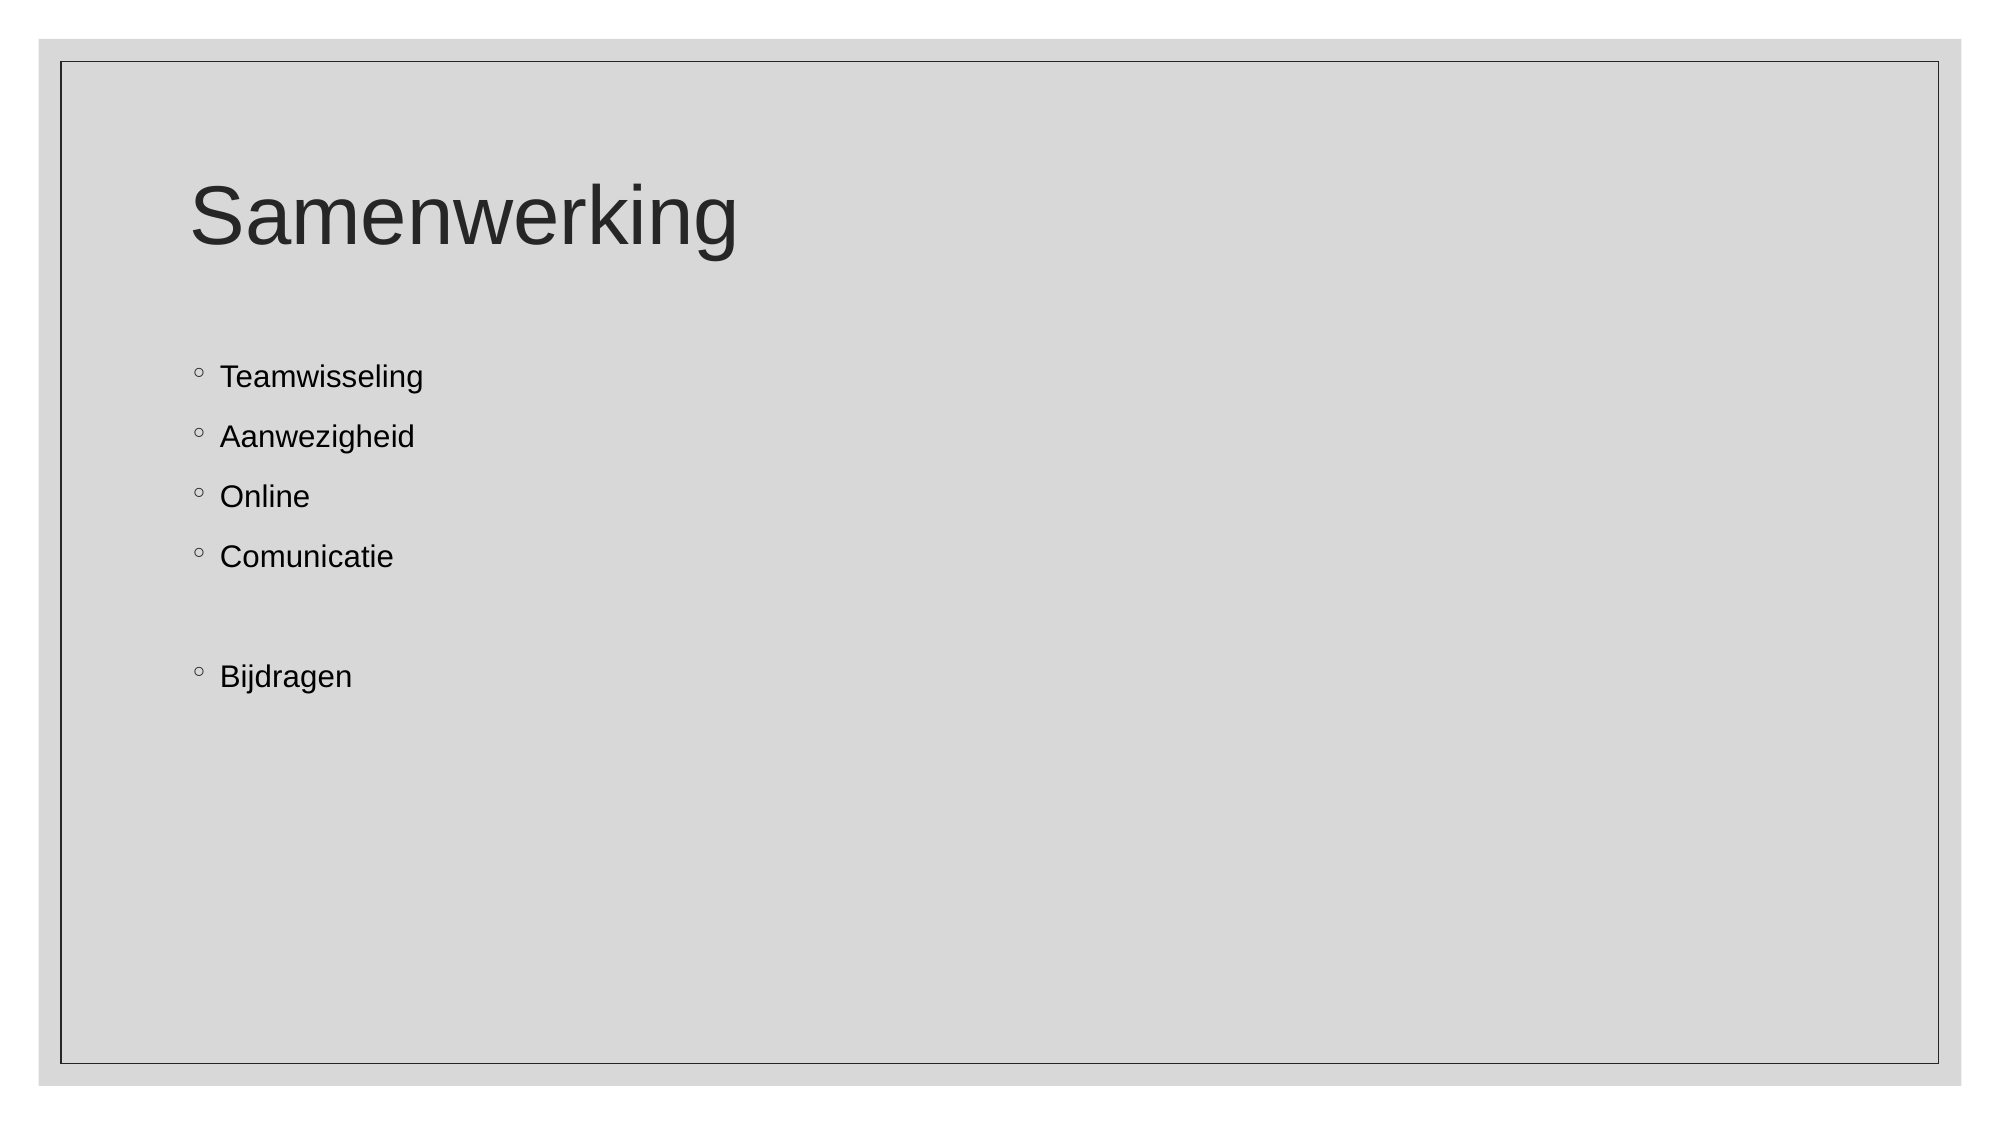

# Samenwerking
Teamwisseling
Aanwezigheid
Online
Comunicatie

Bijdragen